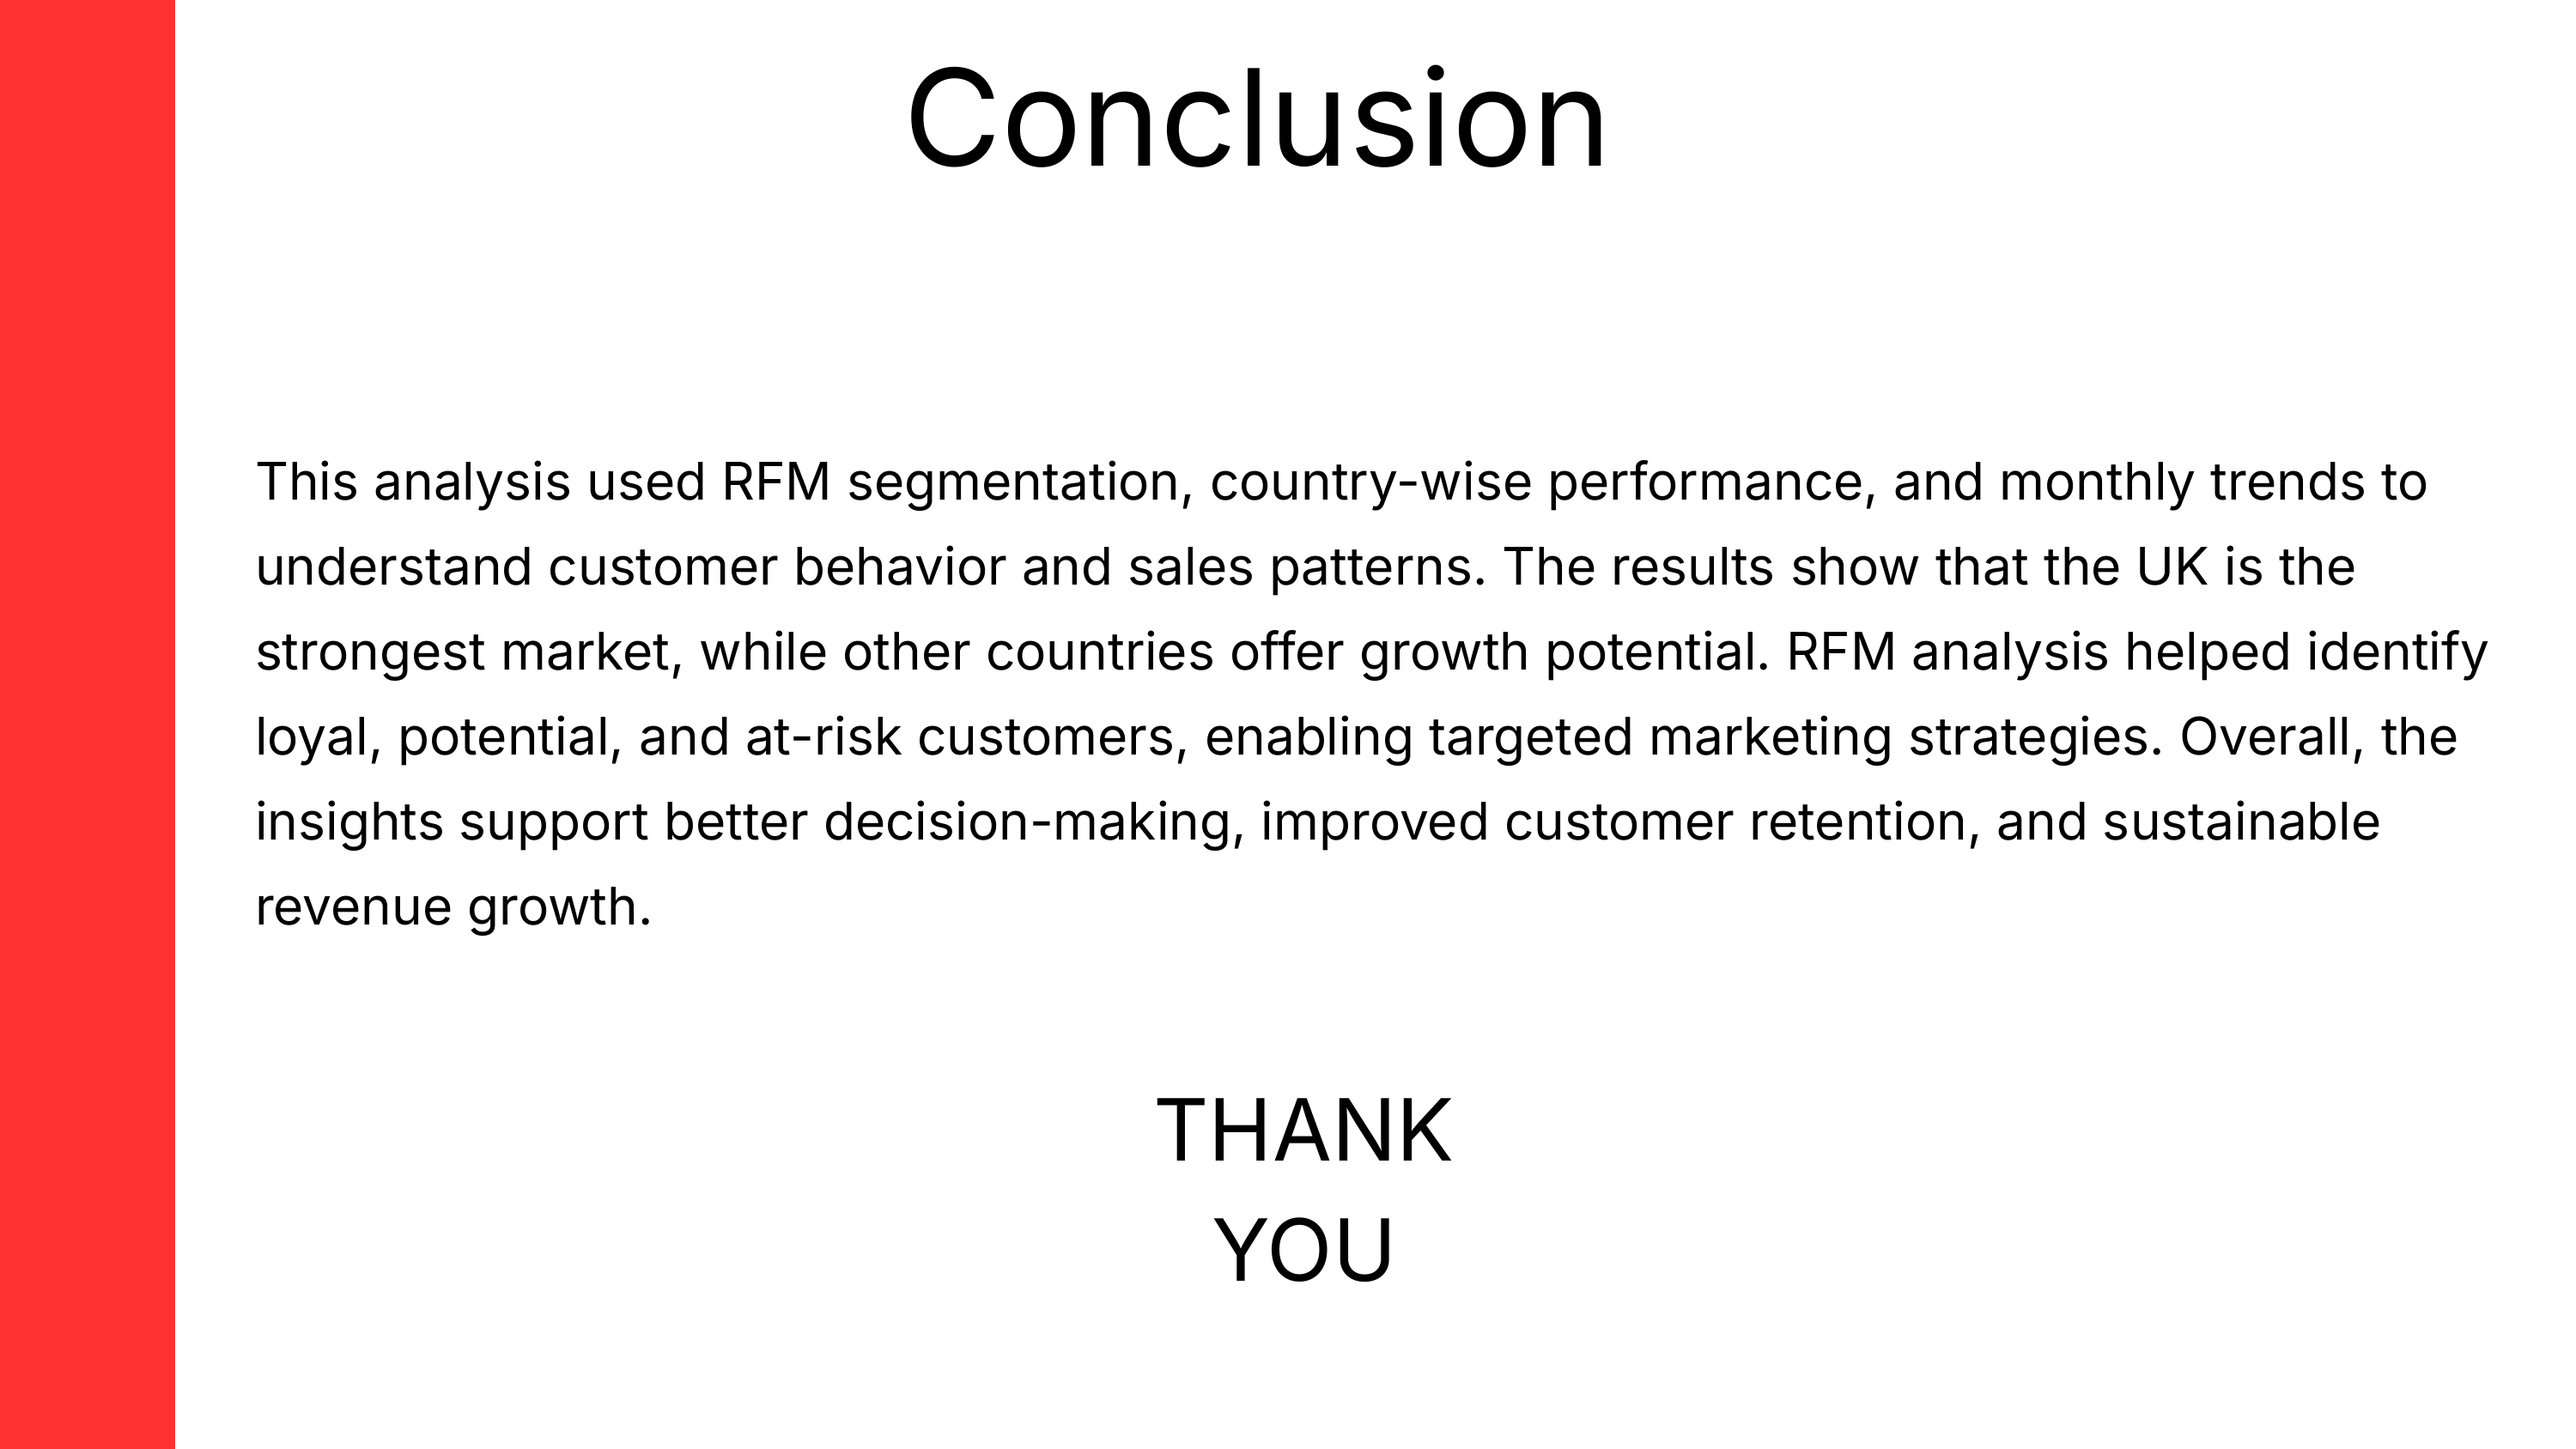

Conclusion
This analysis used RFM segmentation, country-wise performance, and monthly trends to understand customer behavior and sales patterns. The results show that the UK is the strongest market, while other countries offer growth potential. RFM analysis helped identify loyal, potential, and at-risk customers, enabling targeted marketing strategies. Overall, the insights support better decision-making, improved customer retention, and sustainable revenue growth.

THANK YOU